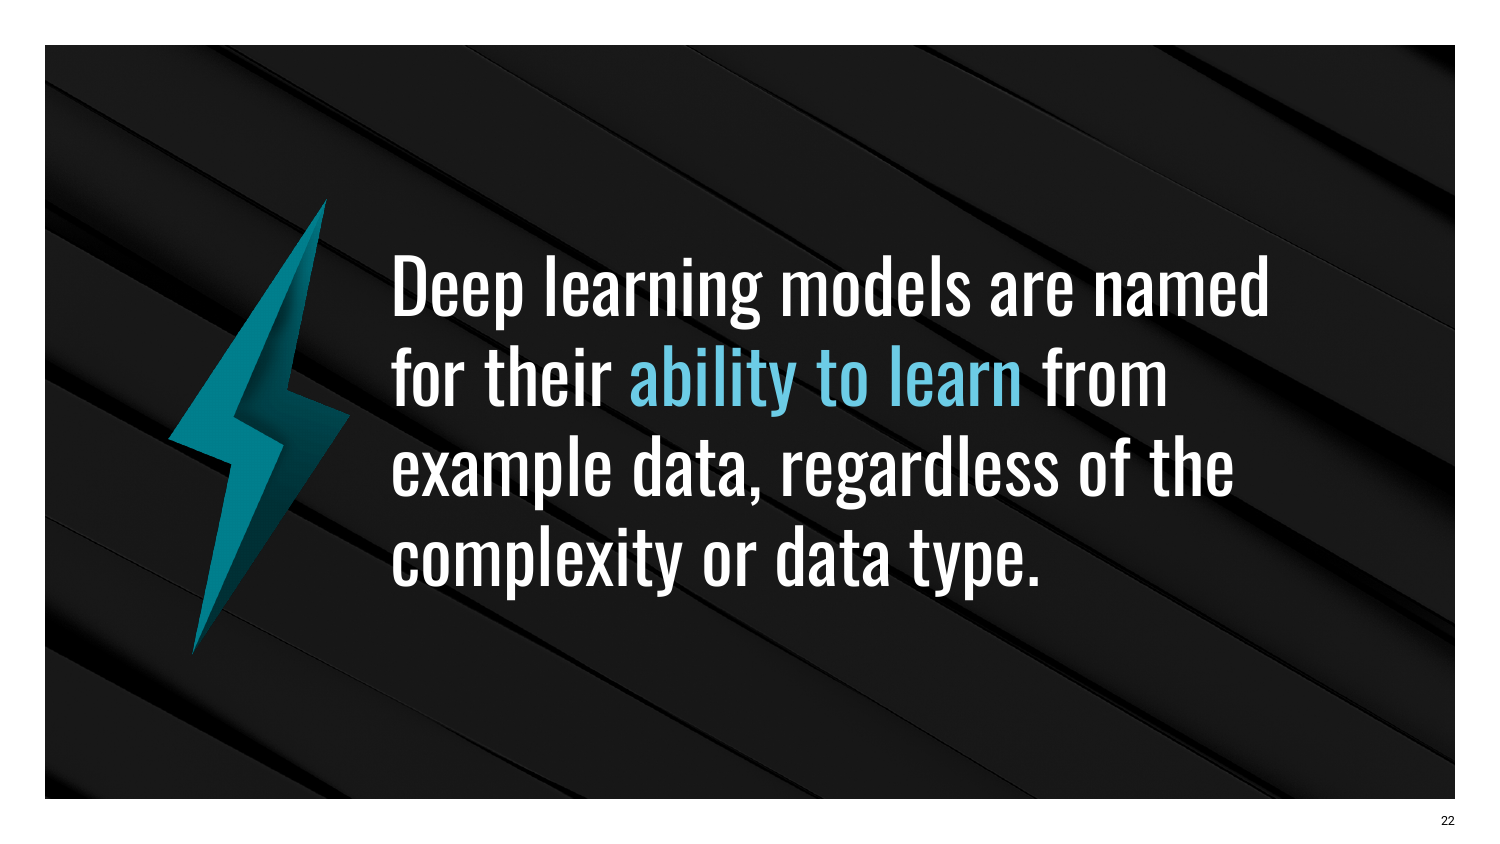

# Deep learning models are named for their ability to learn from example data, regardless of the complexity or data type.

22